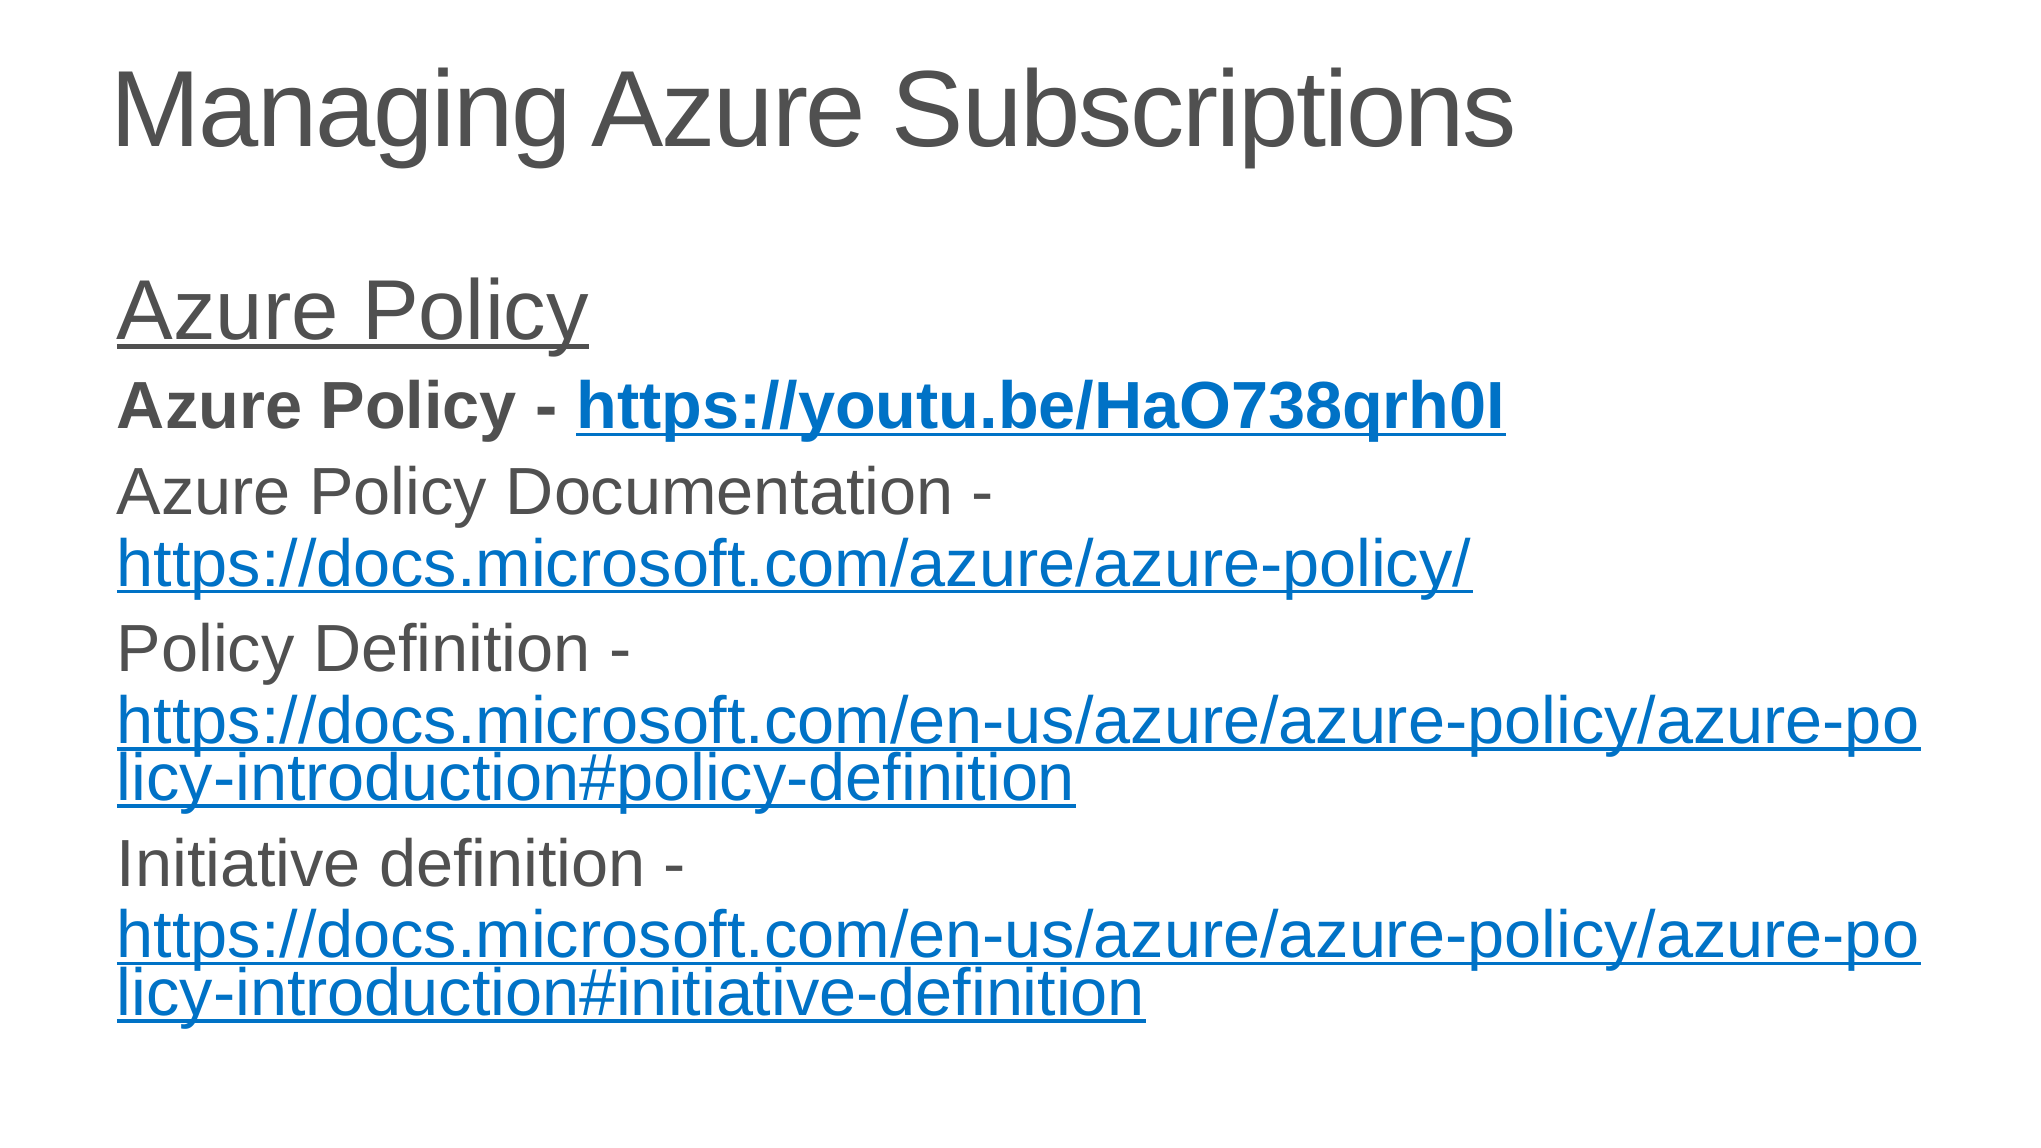

# Managing Azure Subscriptions
Azure Policy
Azure Policy - https://youtu.be/HaO738qrh0I
Azure Policy Documentation - https://docs.microsoft.com/azure/azure-policy/
Policy Definition - https://docs.microsoft.com/en-us/azure/azure-policy/azure-policy-introduction#policy-definition
Initiative definition - https://docs.microsoft.com/en-us/azure/azure-policy/azure-policy-introduction#initiative-definition